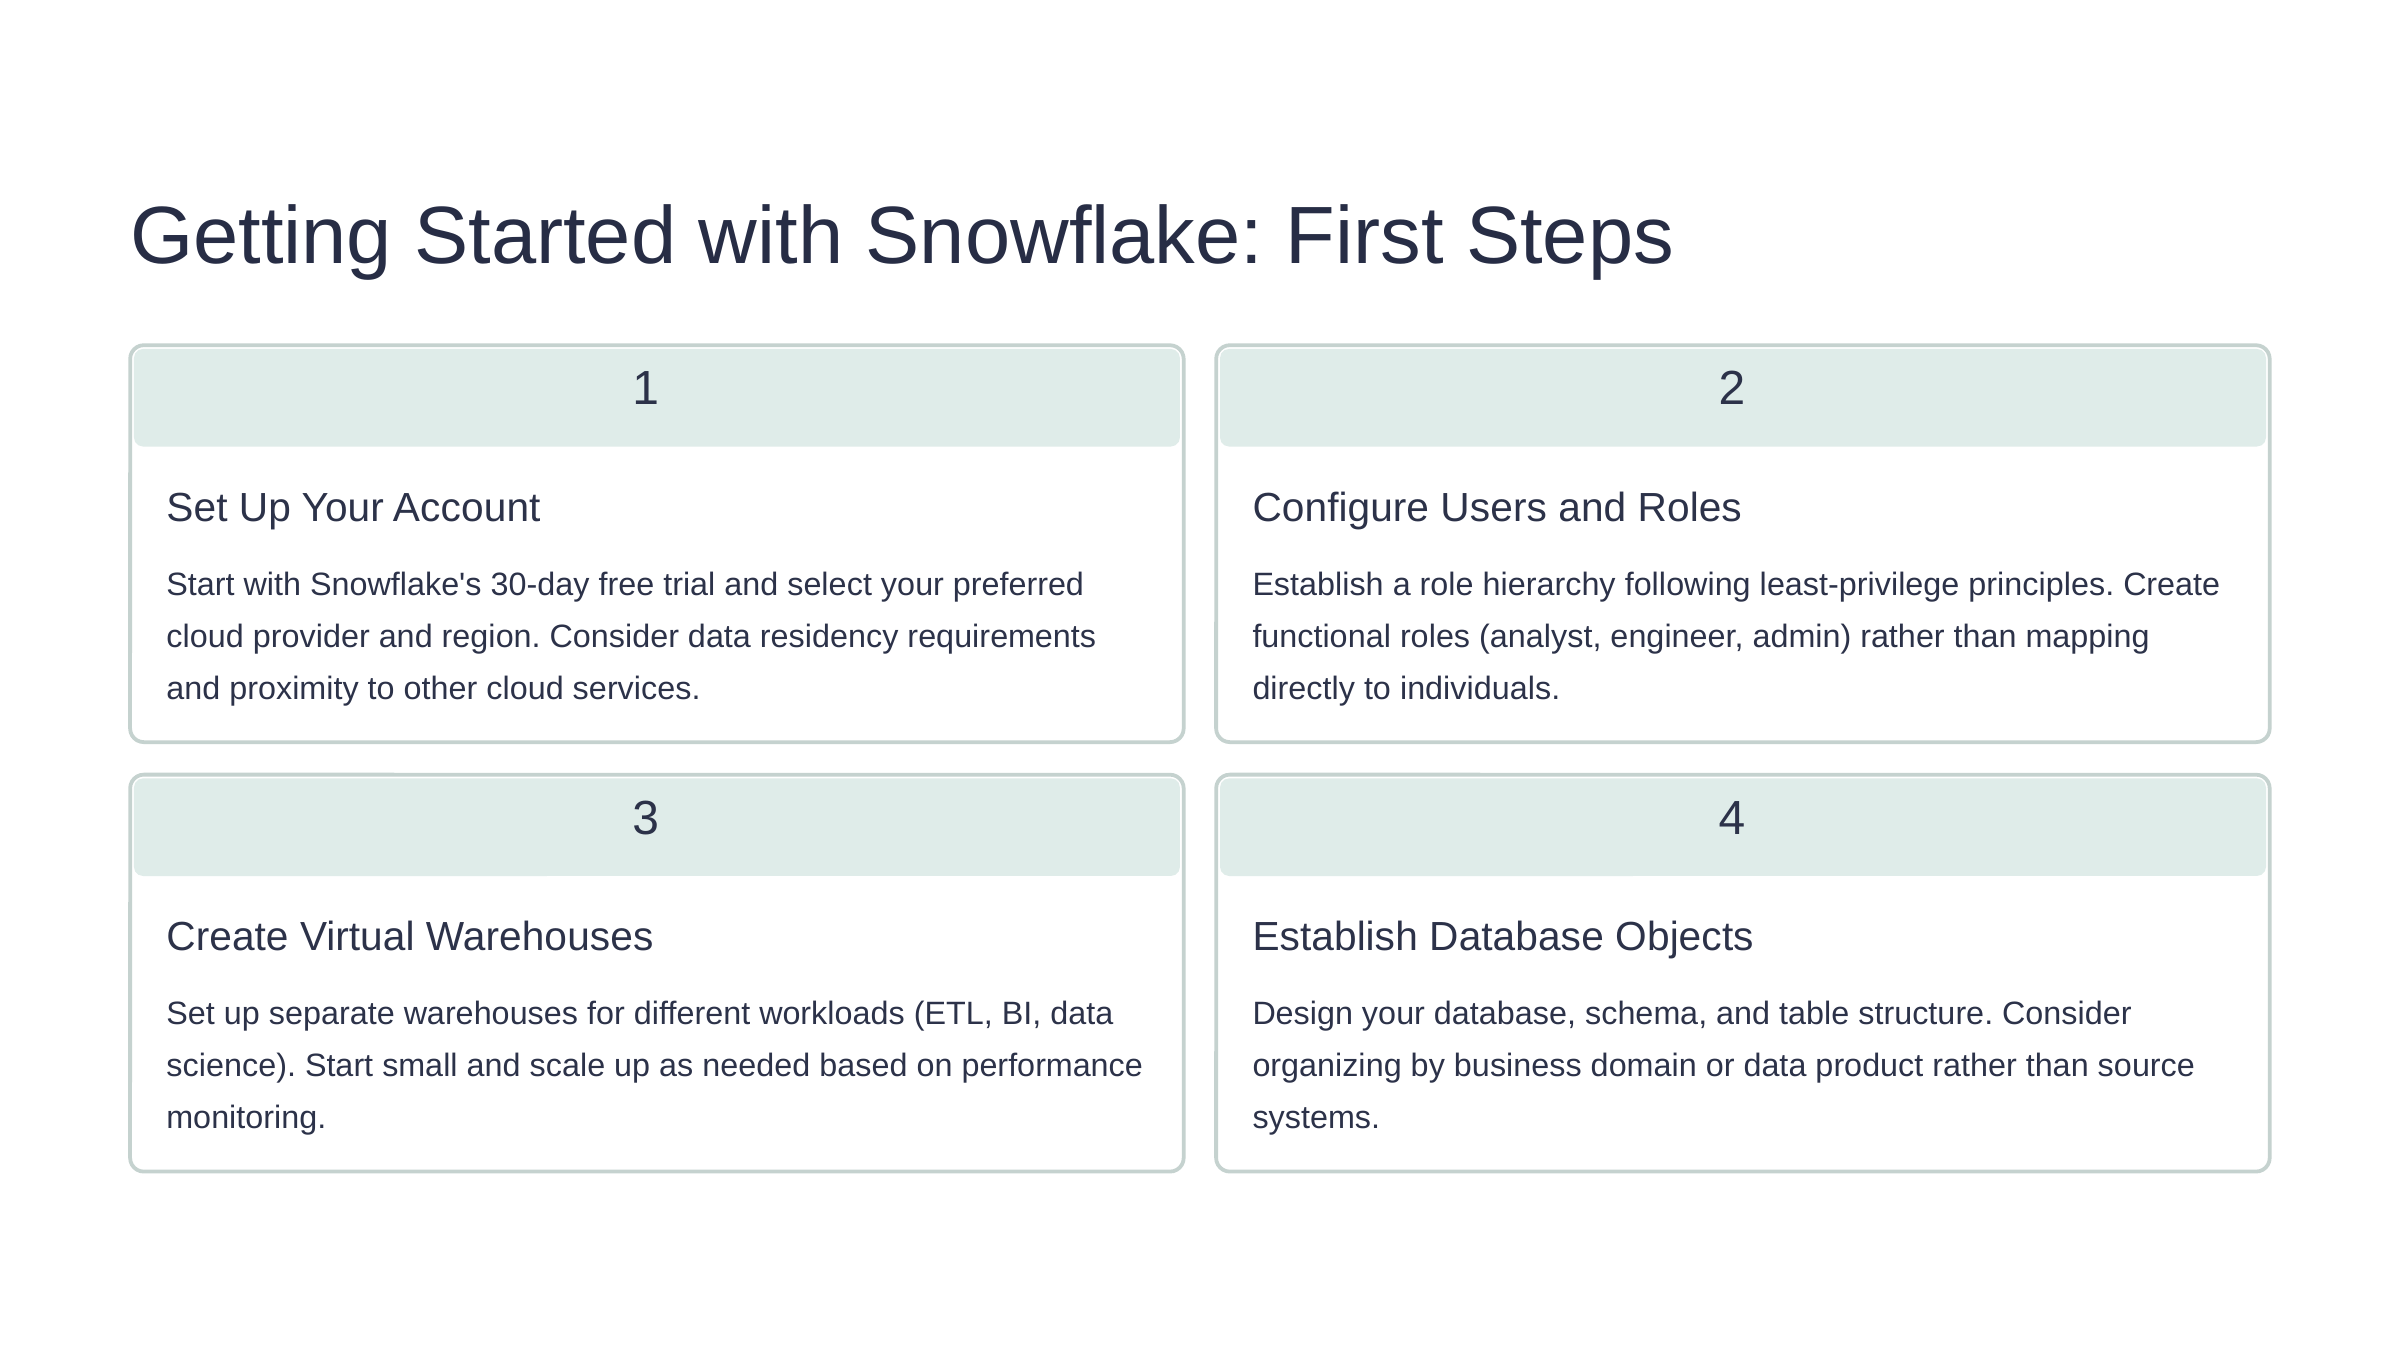

Getting Started with Snowflake: First Steps

1
2
Set Up Your Account
Configure Users and Roles
Start with Snowflake's 30-day free trial and select your preferred cloud provider and region. Consider data residency requirements and proximity to other cloud services.
Establish a role hierarchy following least-privilege principles. Create functional roles (analyst, engineer, admin) rather than mapping directly to individuals.

3
4
Create Virtual Warehouses
Establish Database Objects
Set up separate warehouses for different workloads (ETL, BI, data science). Start small and scale up as needed based on performance monitoring.
Design your database, schema, and table structure. Consider organizing by business domain or data product rather than source systems.